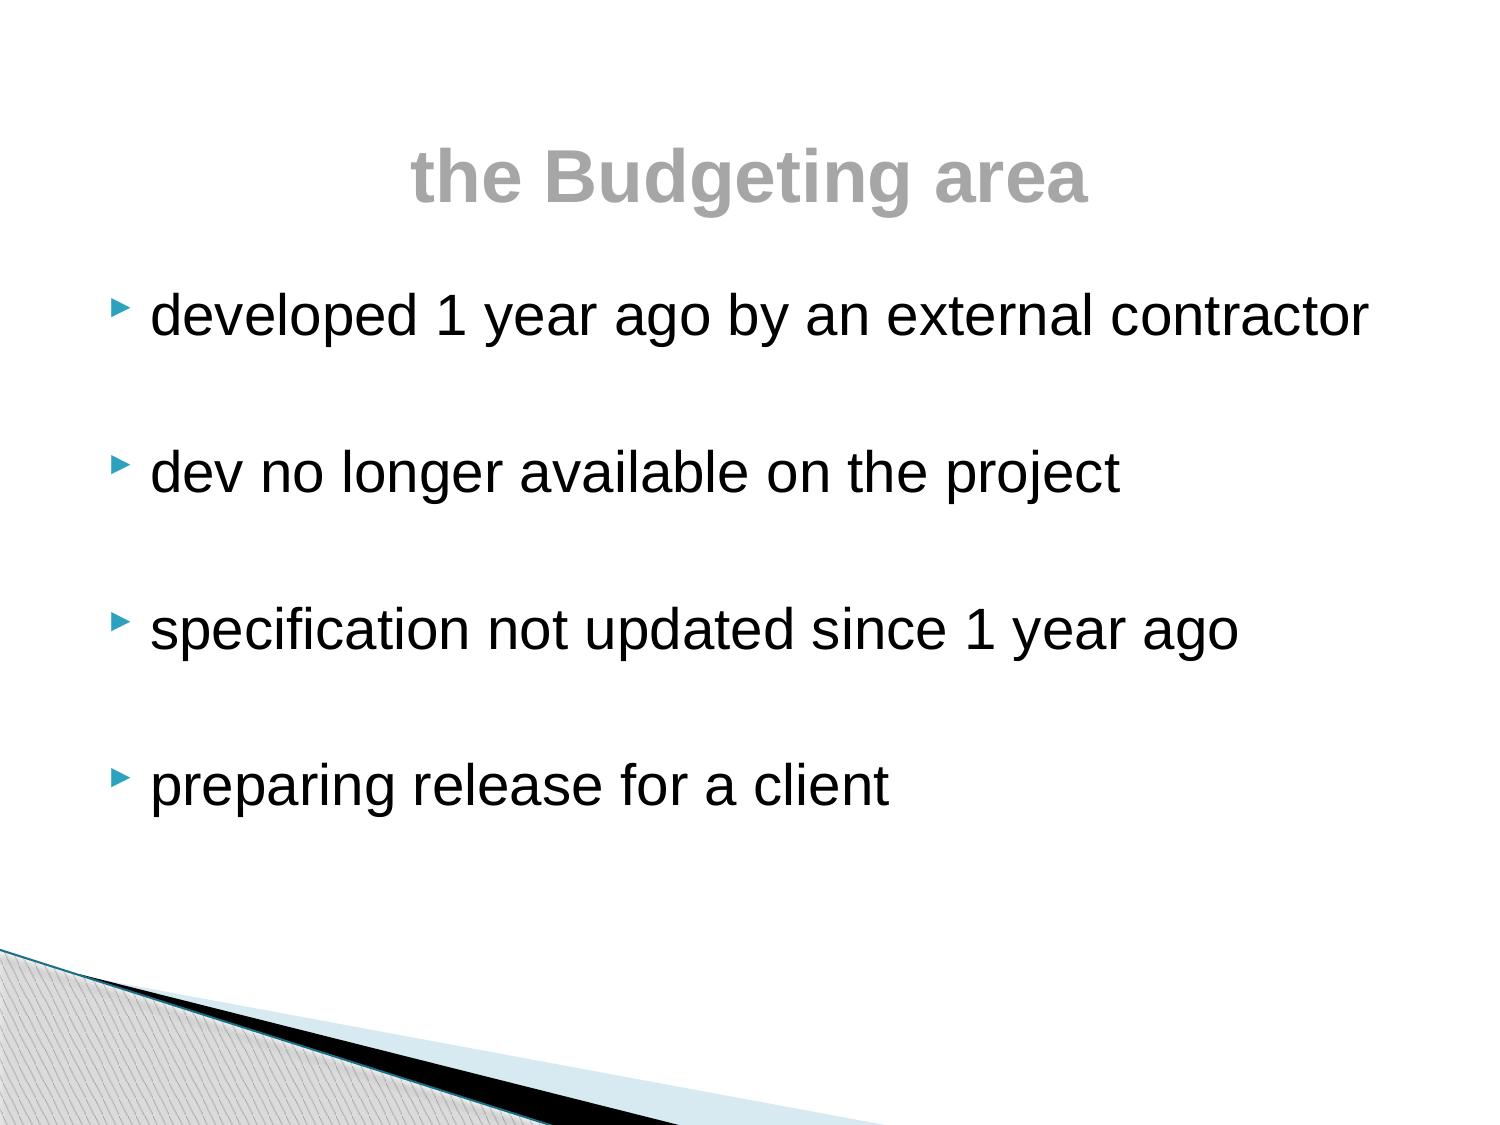

# the Budgeting area
developed 1 year ago by an external contractor

dev no longer available on the project

specification not updated since 1 year ago

preparing release for a client